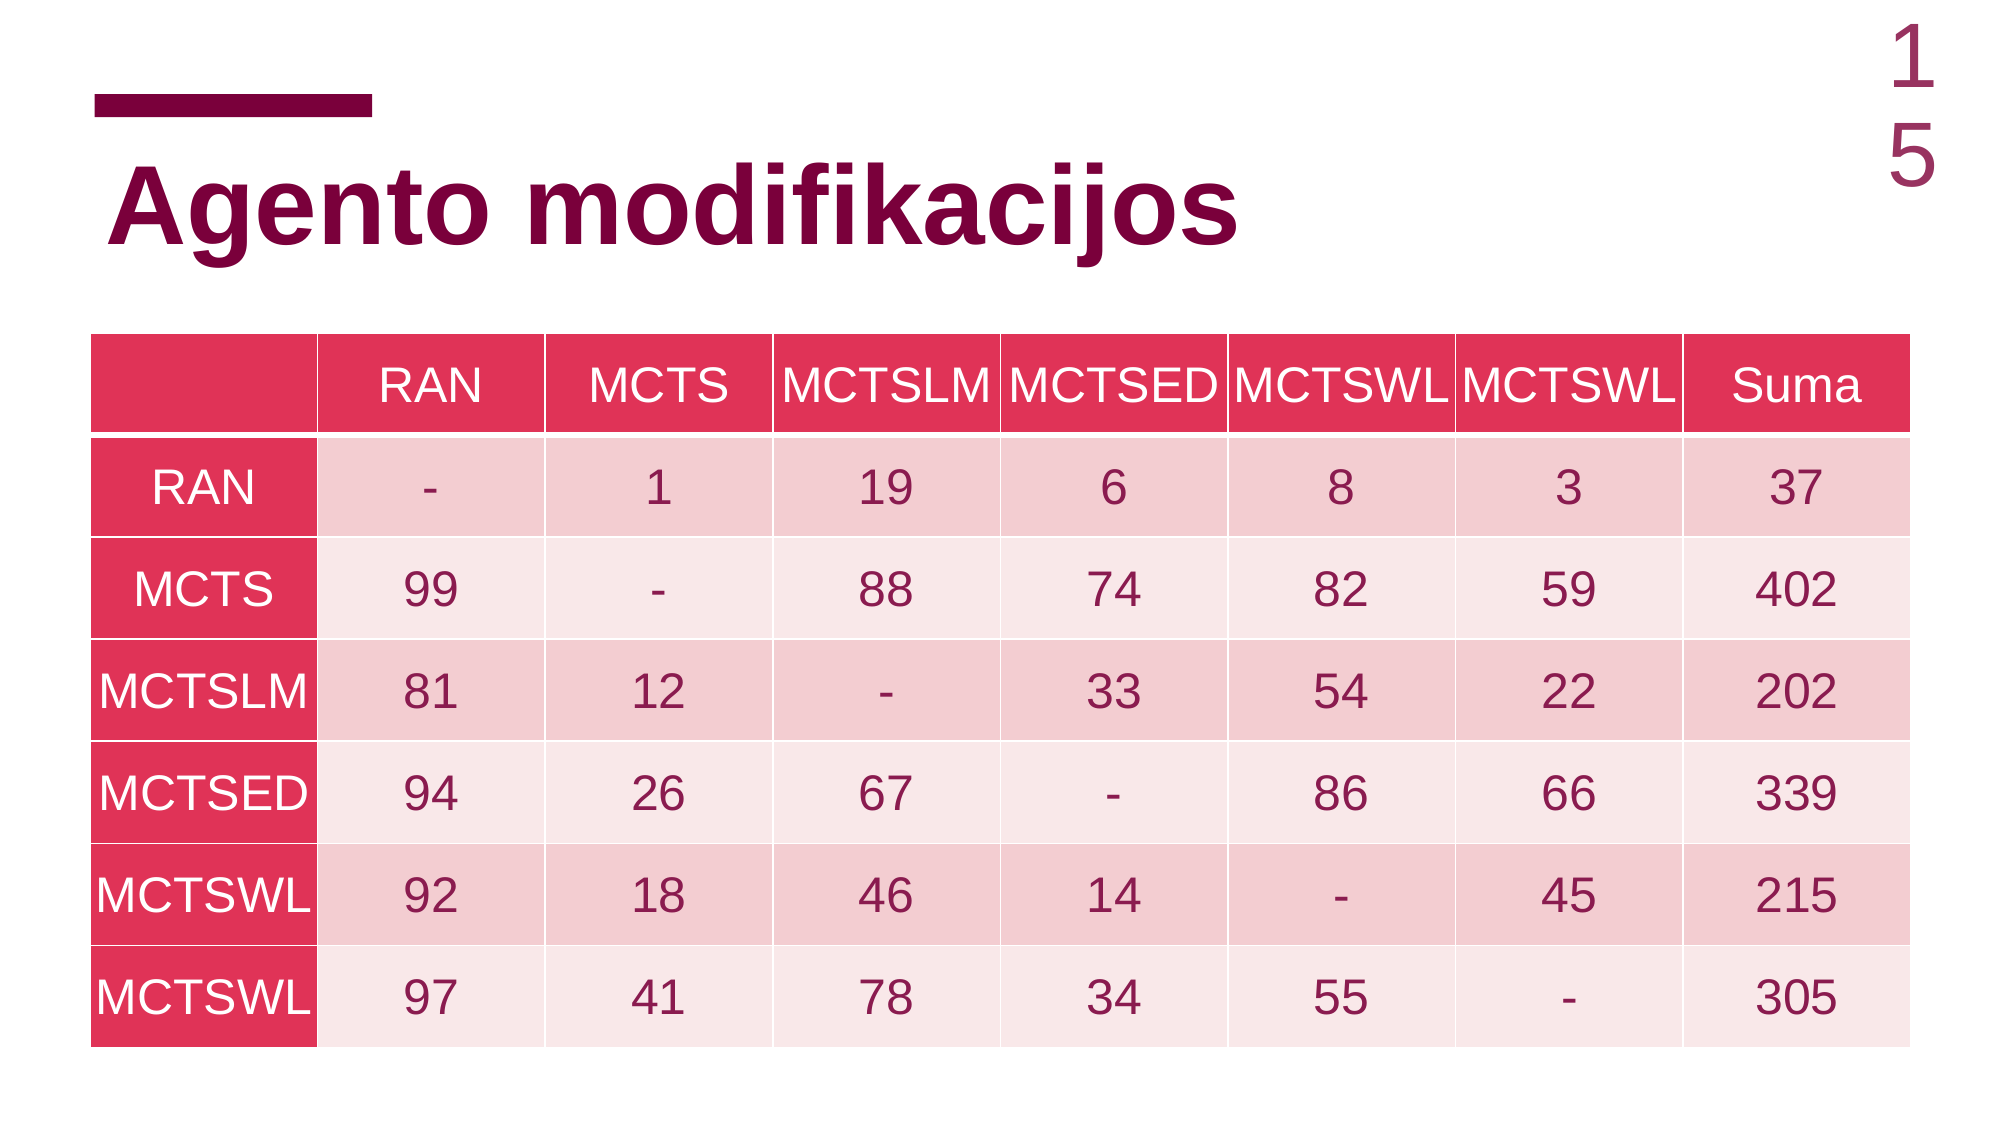

15
Agento modifikacijos
|  | RAN | MCTS | MCTSLM | MCTSED | MCTSWL | MCTSWL | Suma |
| --- | --- | --- | --- | --- | --- | --- | --- |
| RAN | - | 1 | 19 | 6 | 8 | 3 | 37 |
| MCTS | 99 | - | 88 | 74 | 82 | 59 | 402 |
| MCTSLM | 81 | 12 | - | 33 | 54 | 22 | 202 |
| MCTSED | 94 | 26 | 67 | - | 86 | 66 | 339 |
| MCTSWL | 92 | 18 | 46 | 14 | - | 45 | 215 |
| MCTSWL | 97 | 41 | 78 | 34 | 55 | - | 305 |